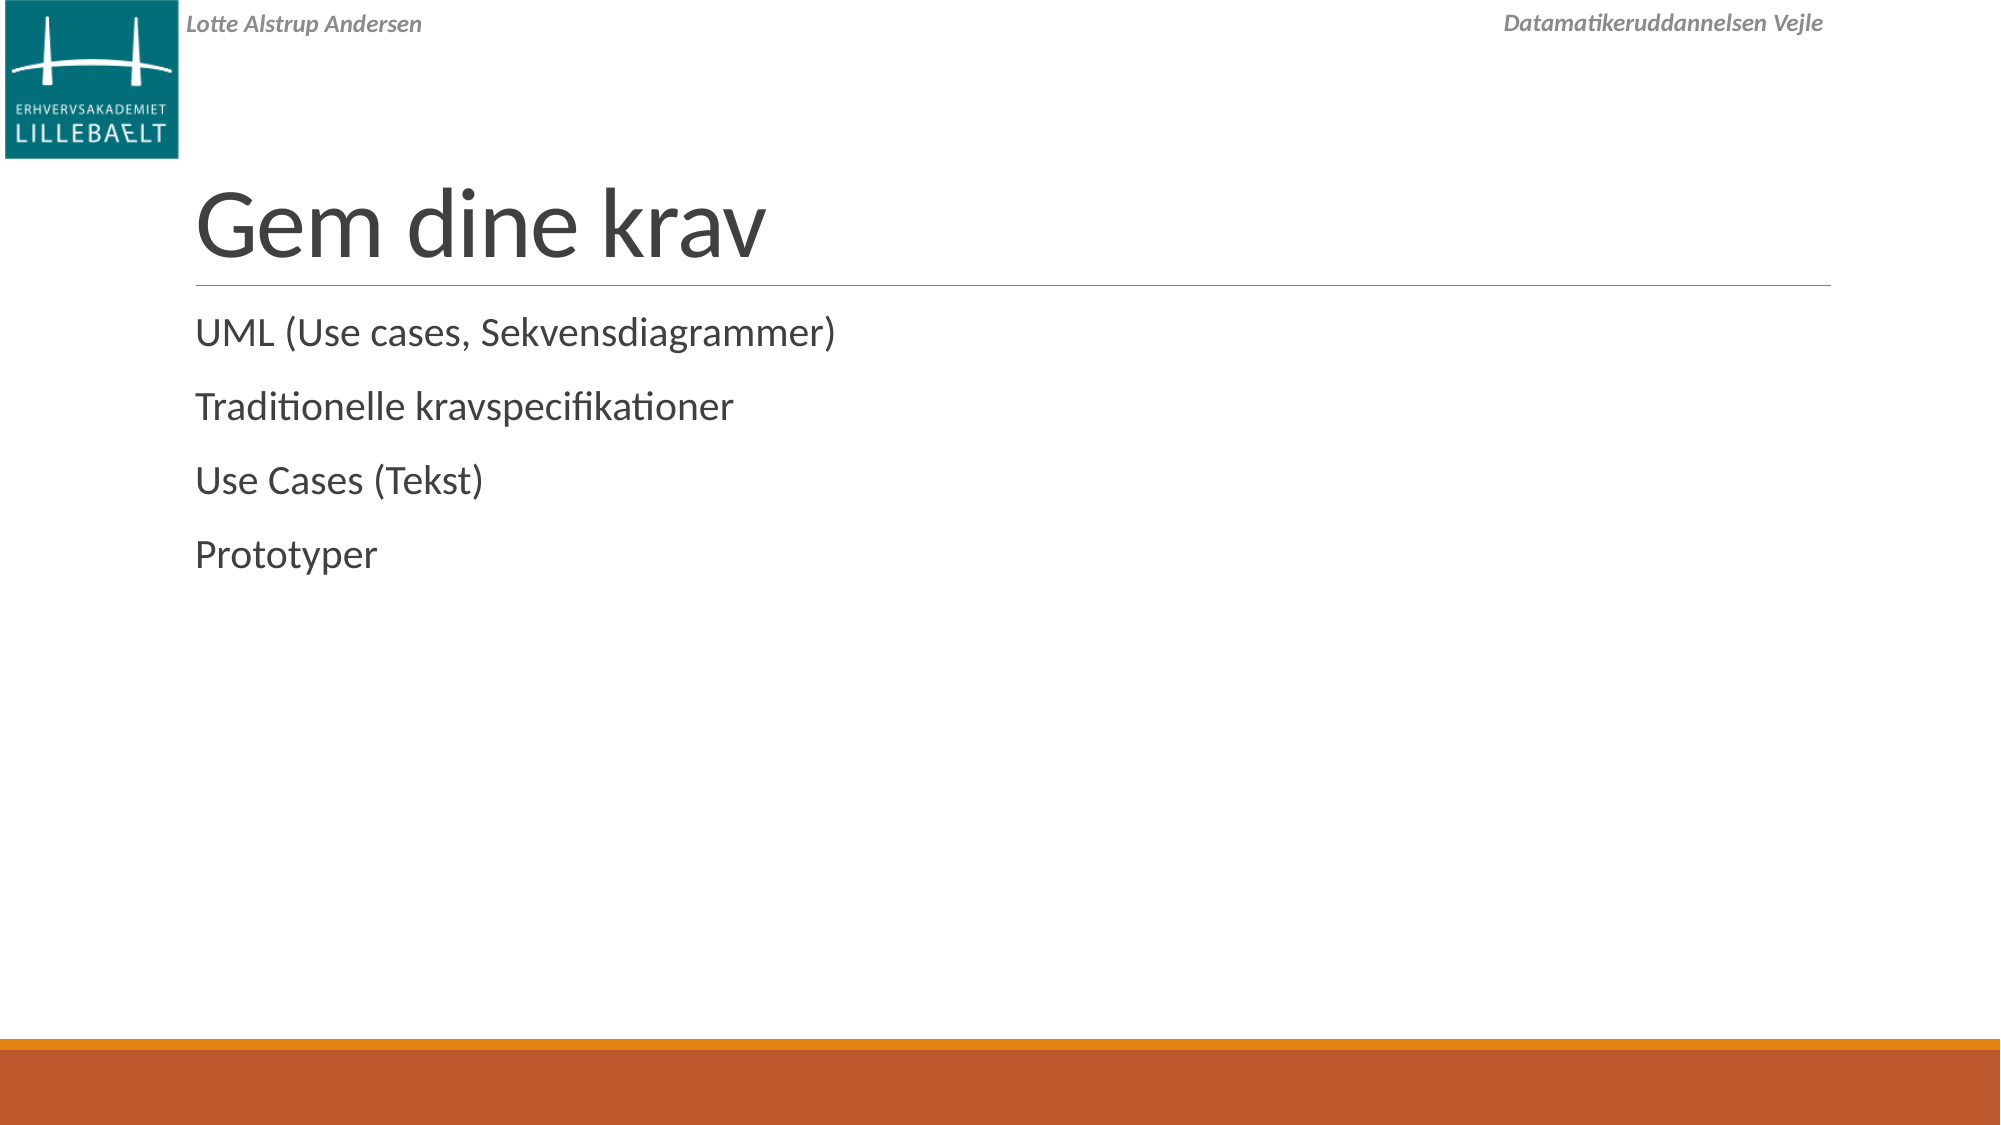

# Gem dine krav
UML (Use cases, Sekvensdiagrammer)
Traditionelle kravspecifikationer
Use Cases (Tekst)
Prototyper